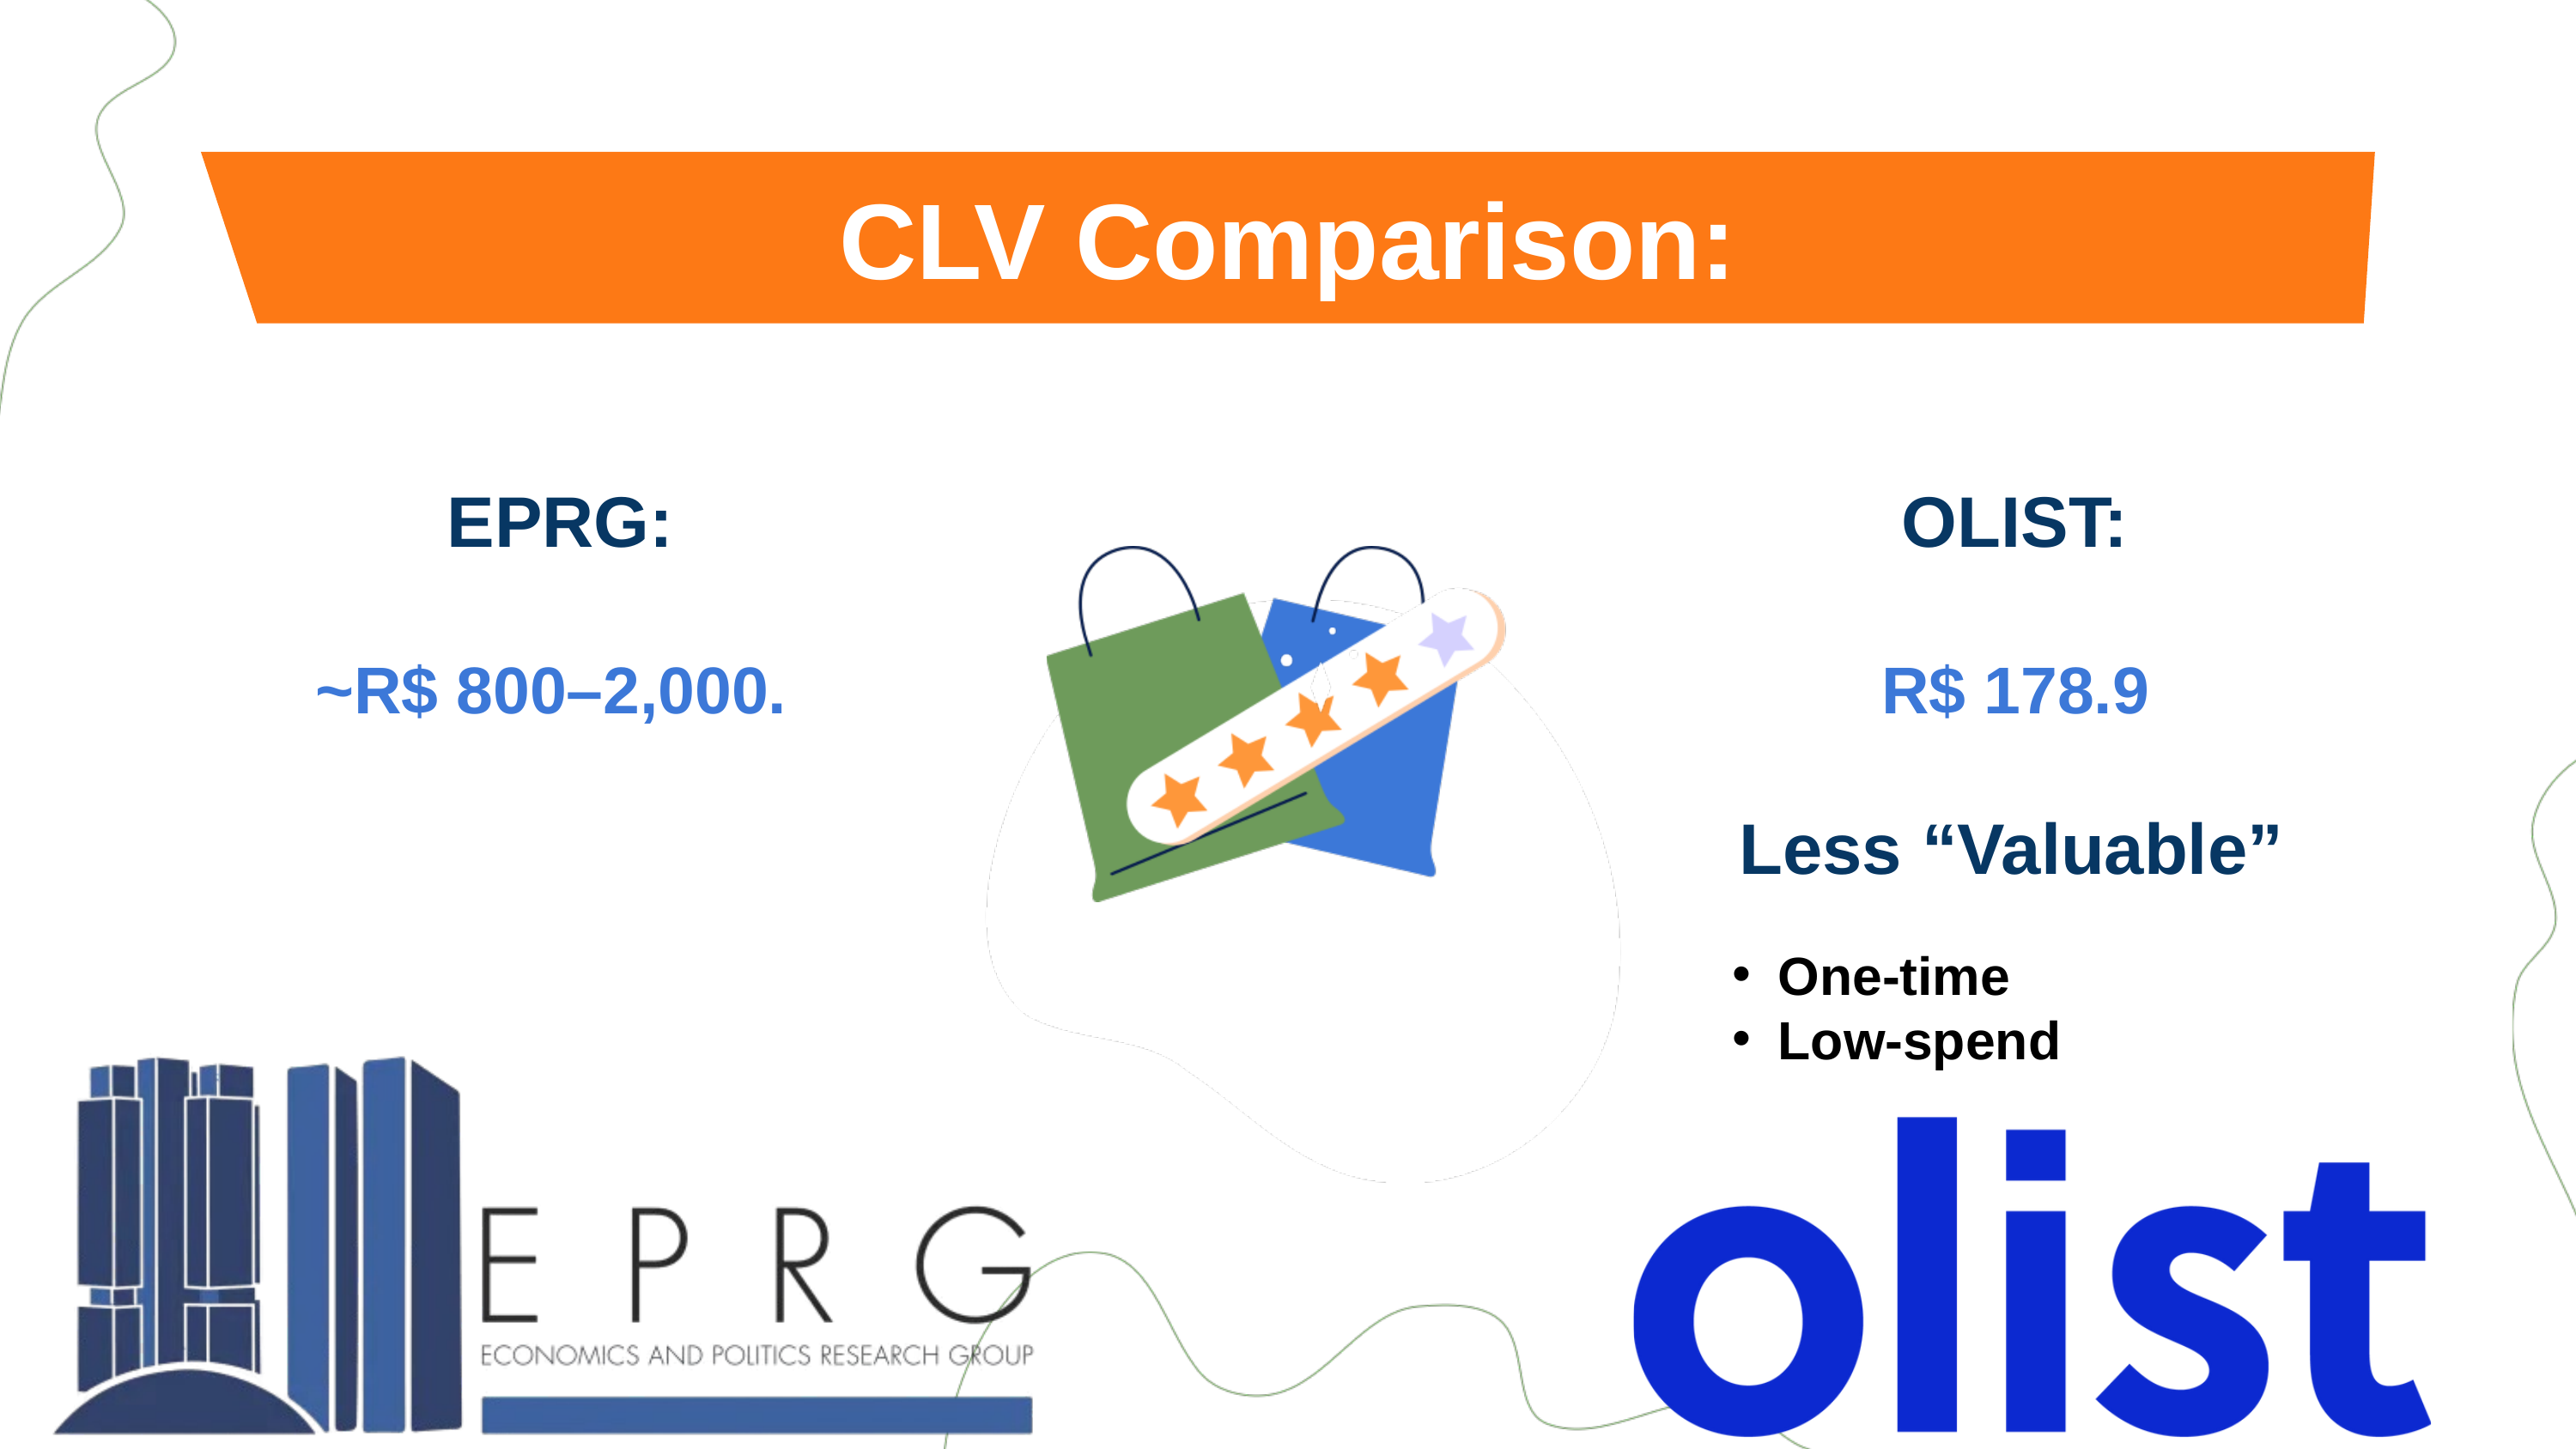

CLV Comparison:

EPRG:

OLIST:

~R$ 800–2,000.

R$ 178.9

Less “Valuable”

One-time
Low-spend